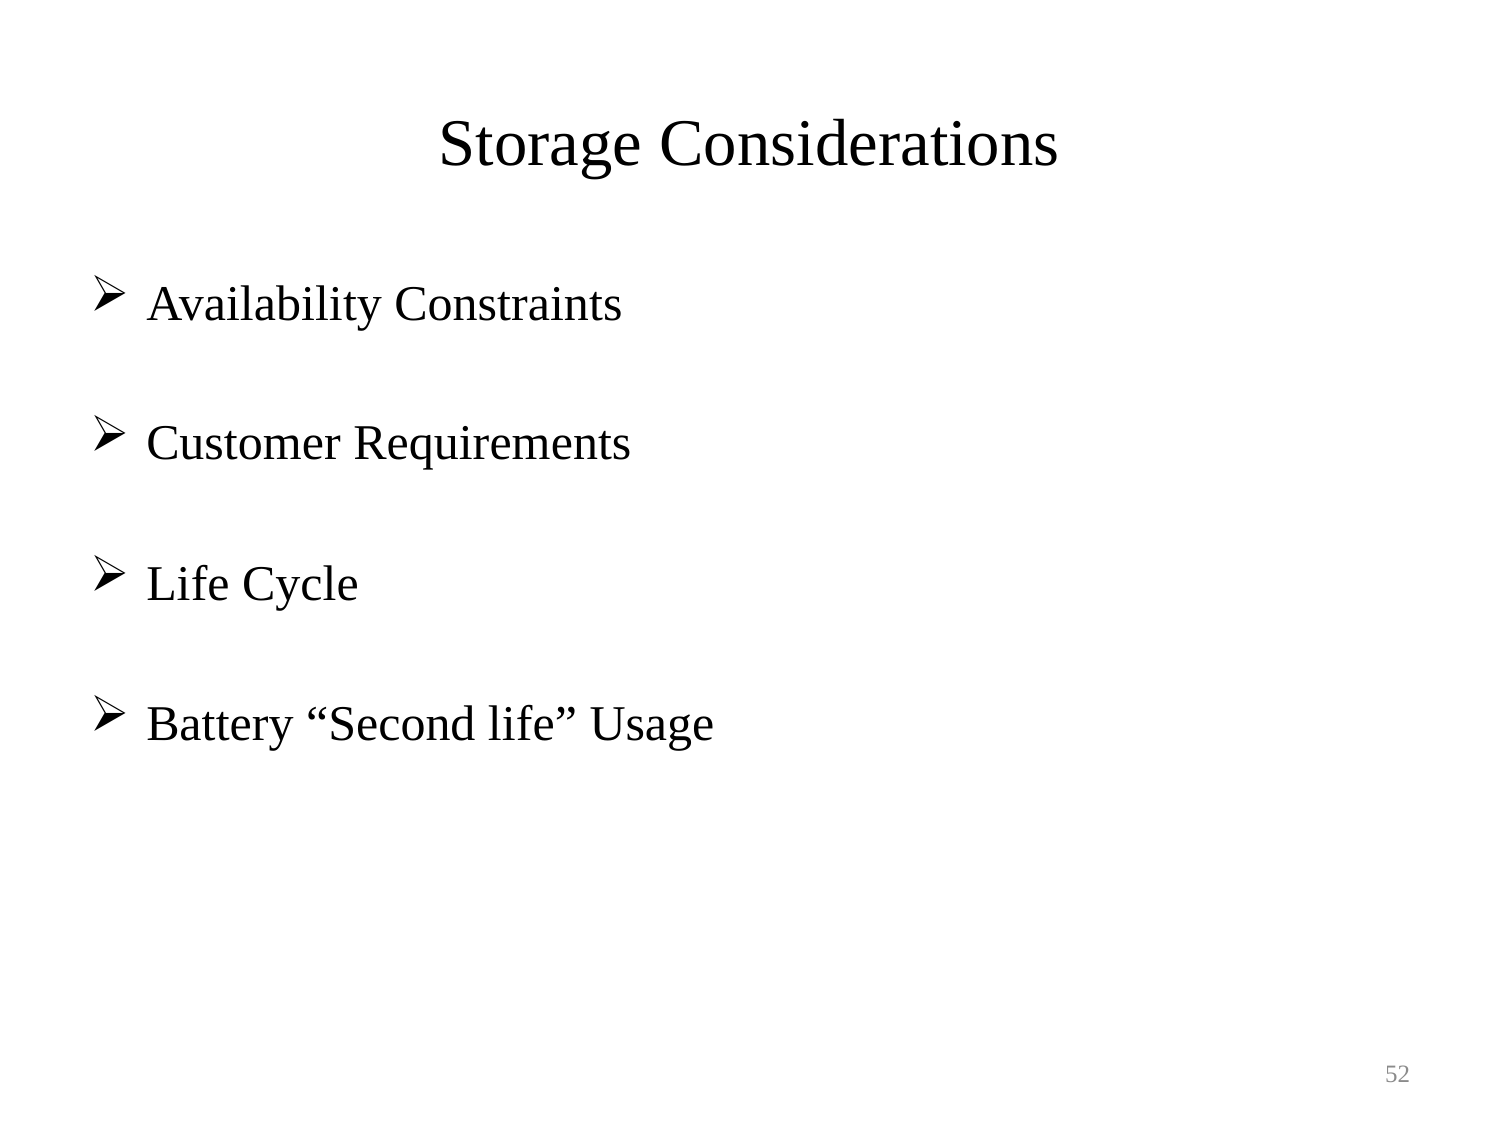

# Storage Considerations
Availability Constraints

Customer Requirements

Life Cycle

Battery “Second life” Usage

52